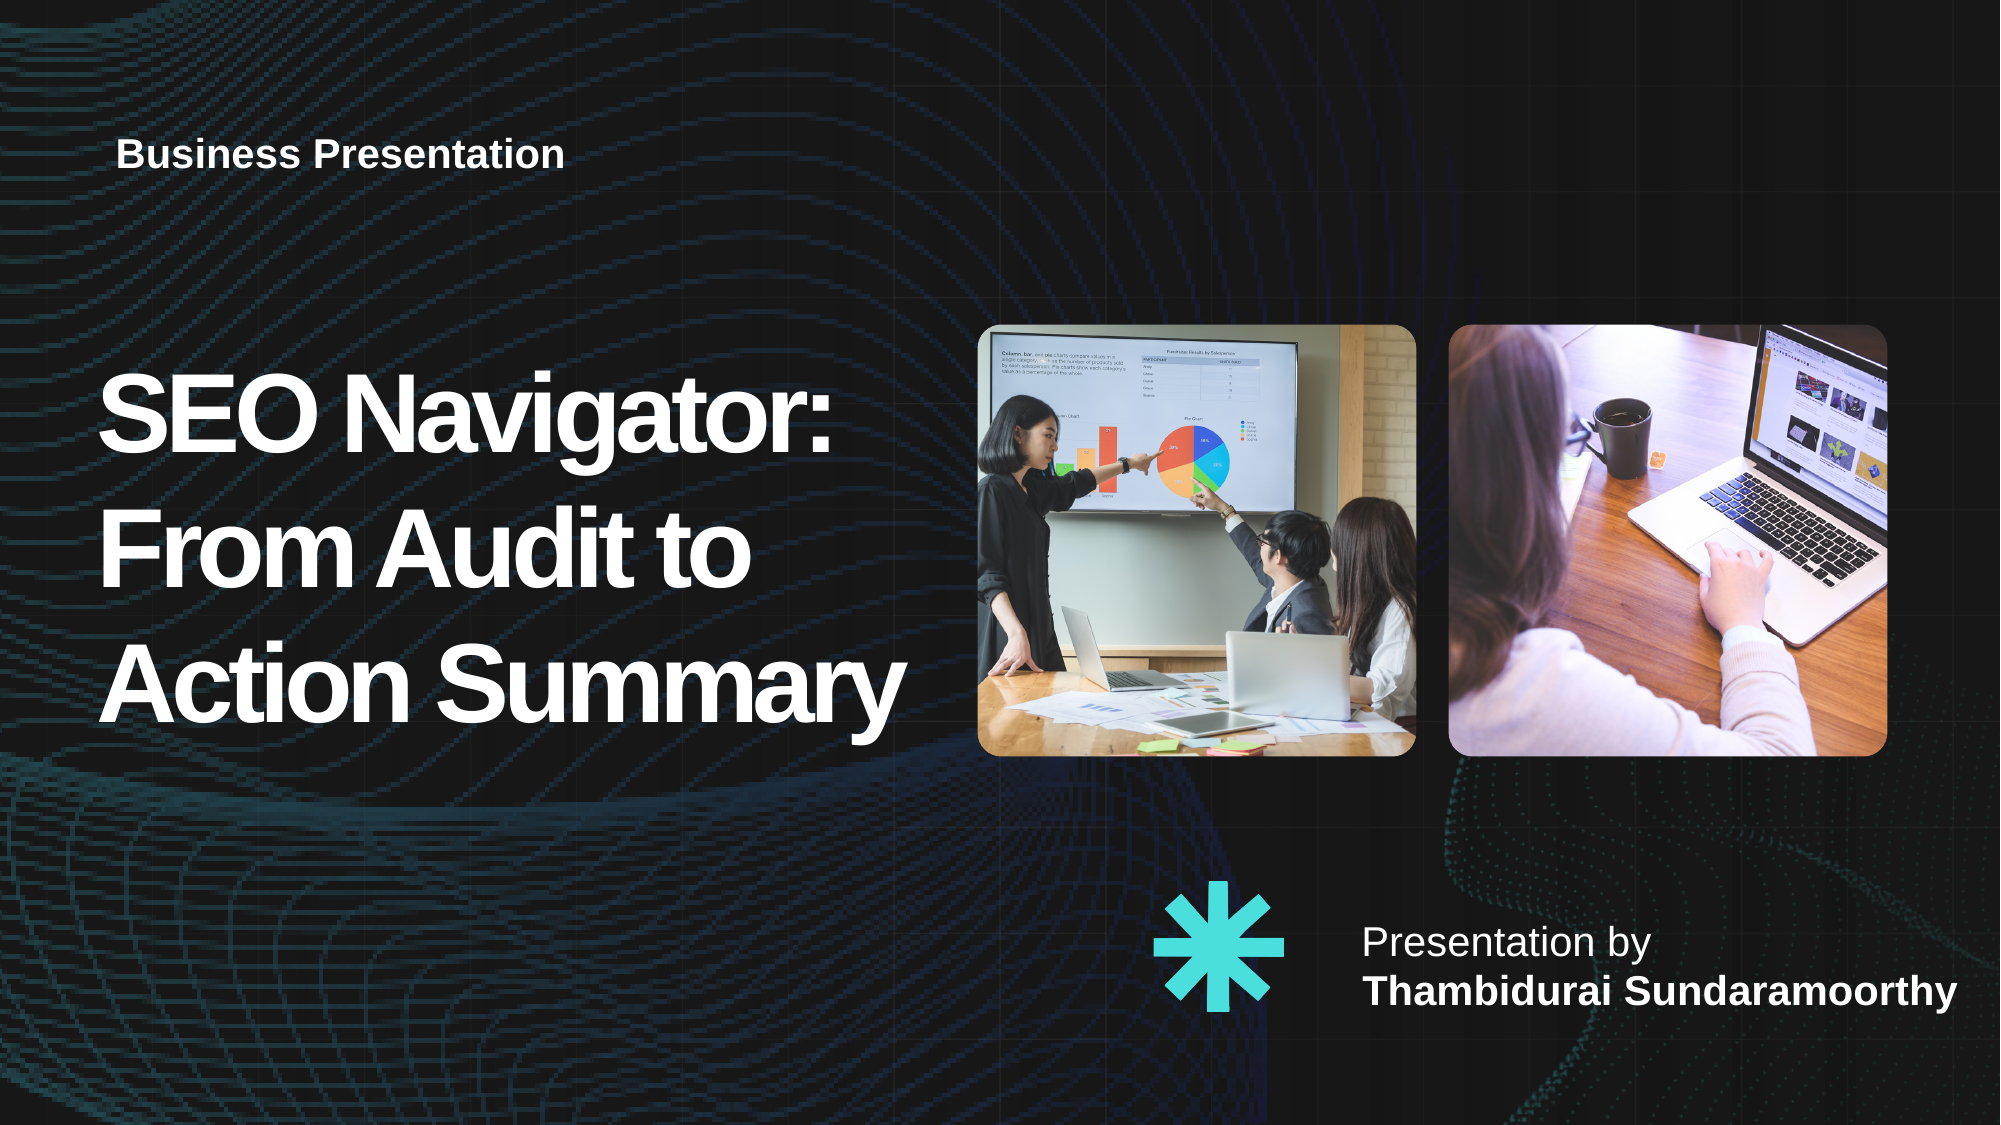

Business Presentation

SEO Navigator: From Audit to Action Summary

Presentation by
Thambidurai Sundaramoorthy